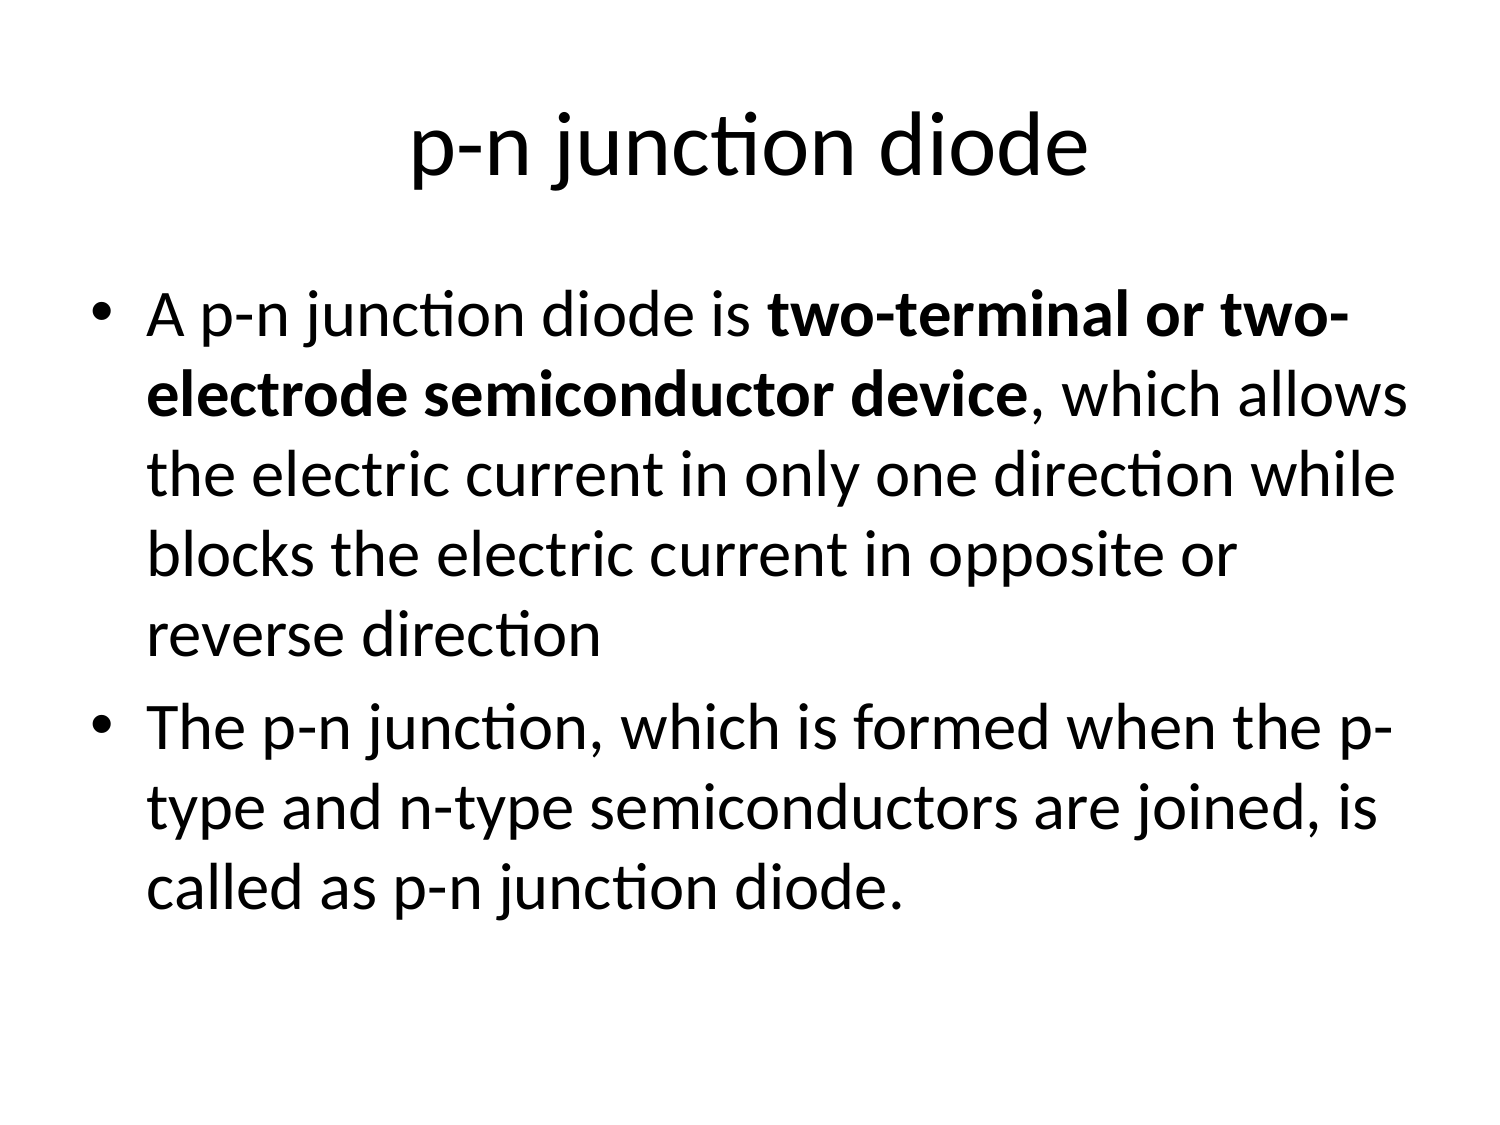

# p-n junction diode
A p-n junction diode is two-terminal or two-electrode semiconductor device, which allows the electric current in only one direction while blocks the electric current in opposite or reverse direction
The p-n junction, which is formed when the p-type and n-type semiconductors are joined, is called as p-n junction diode.